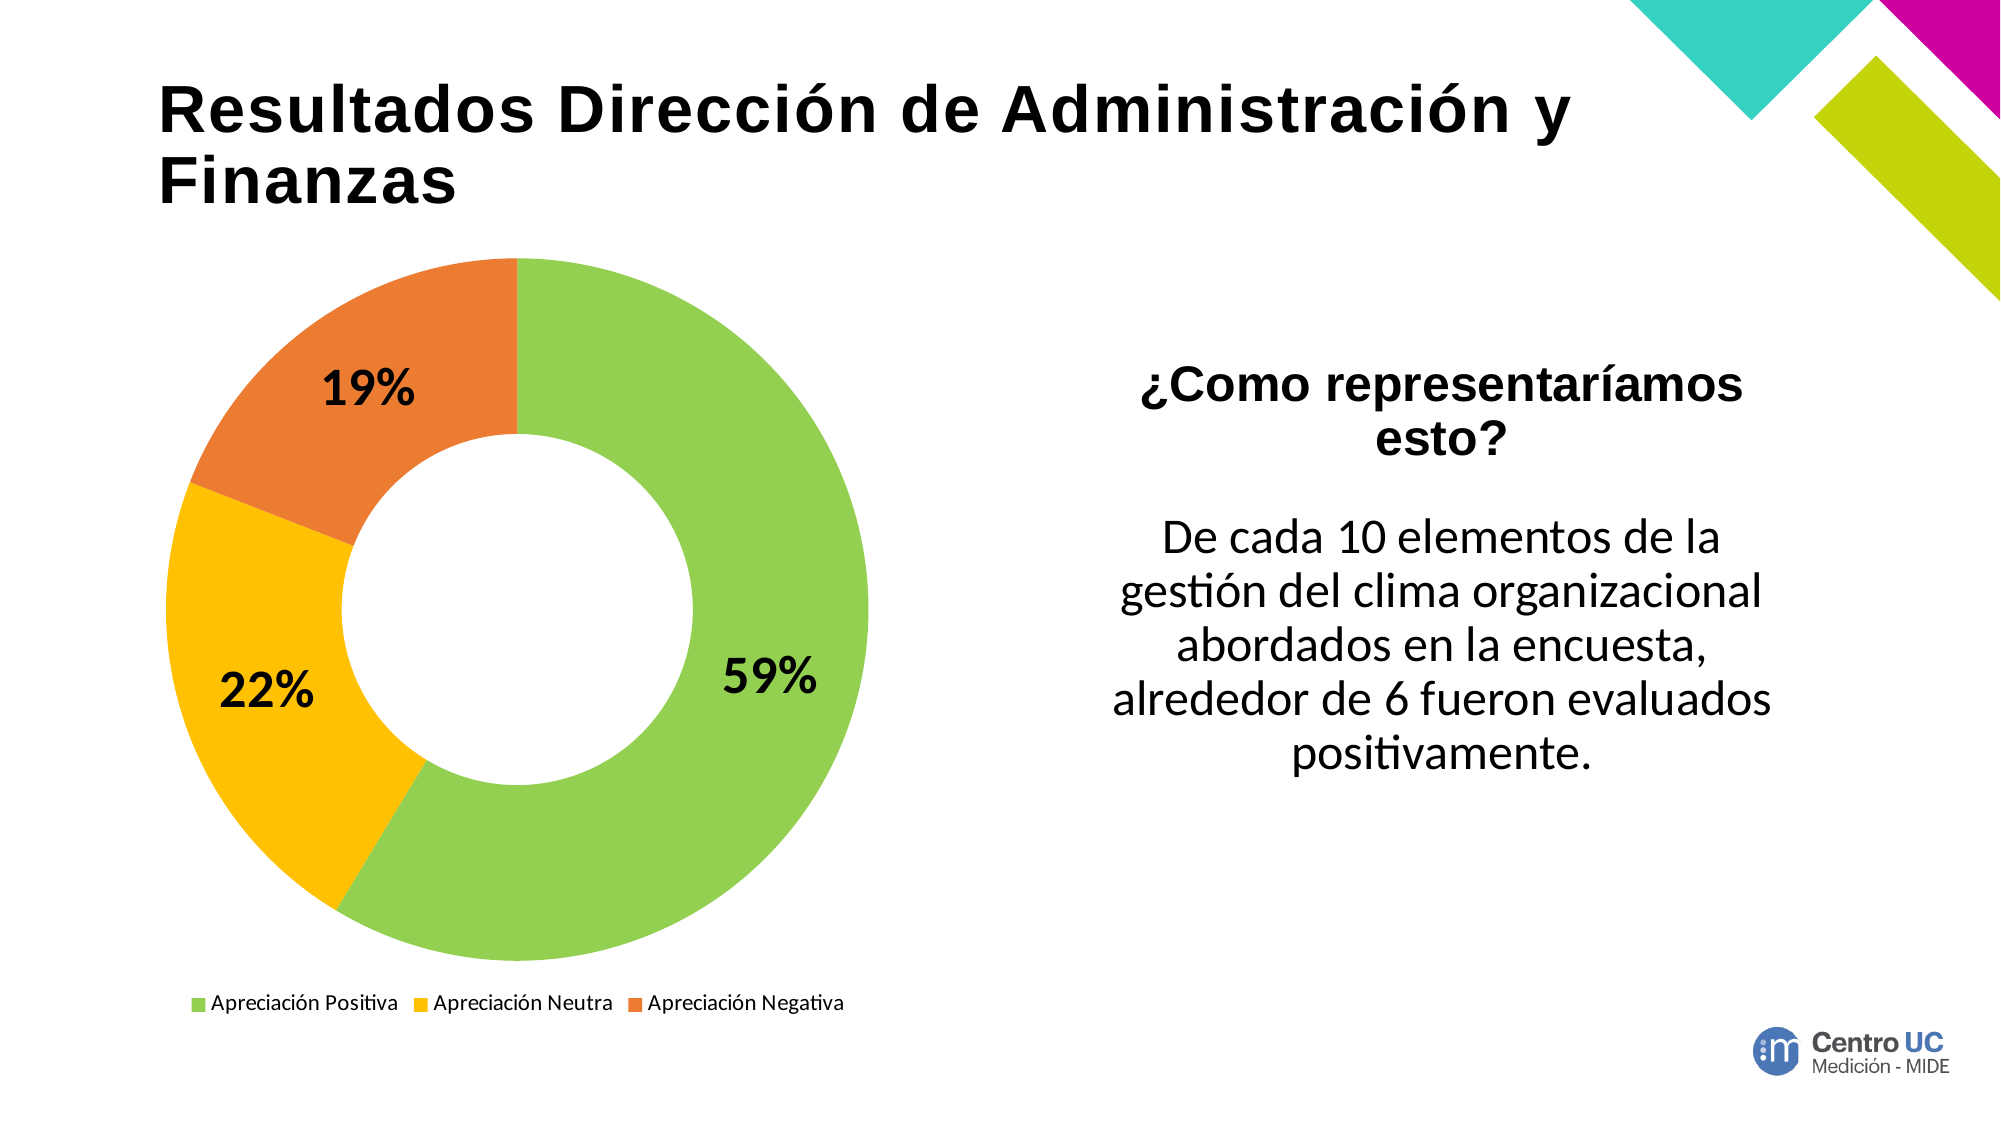

# Resultados Dirección de Administración y Finanzas

### Chart

| Category | Apreciación |
|---|---|
| Apreciación Positiva | 0.5862903225806452 |
| Apreciación Neutra | 0.22278225806451613 |
| Apreciación Negativa | 0.1909274193548387 |
¿Como representaríamos esto?
De cada 10 elementos de la gestión del clima organizacional abordados en la encuesta, alrededor de 6 fueron evaluados positivamente.